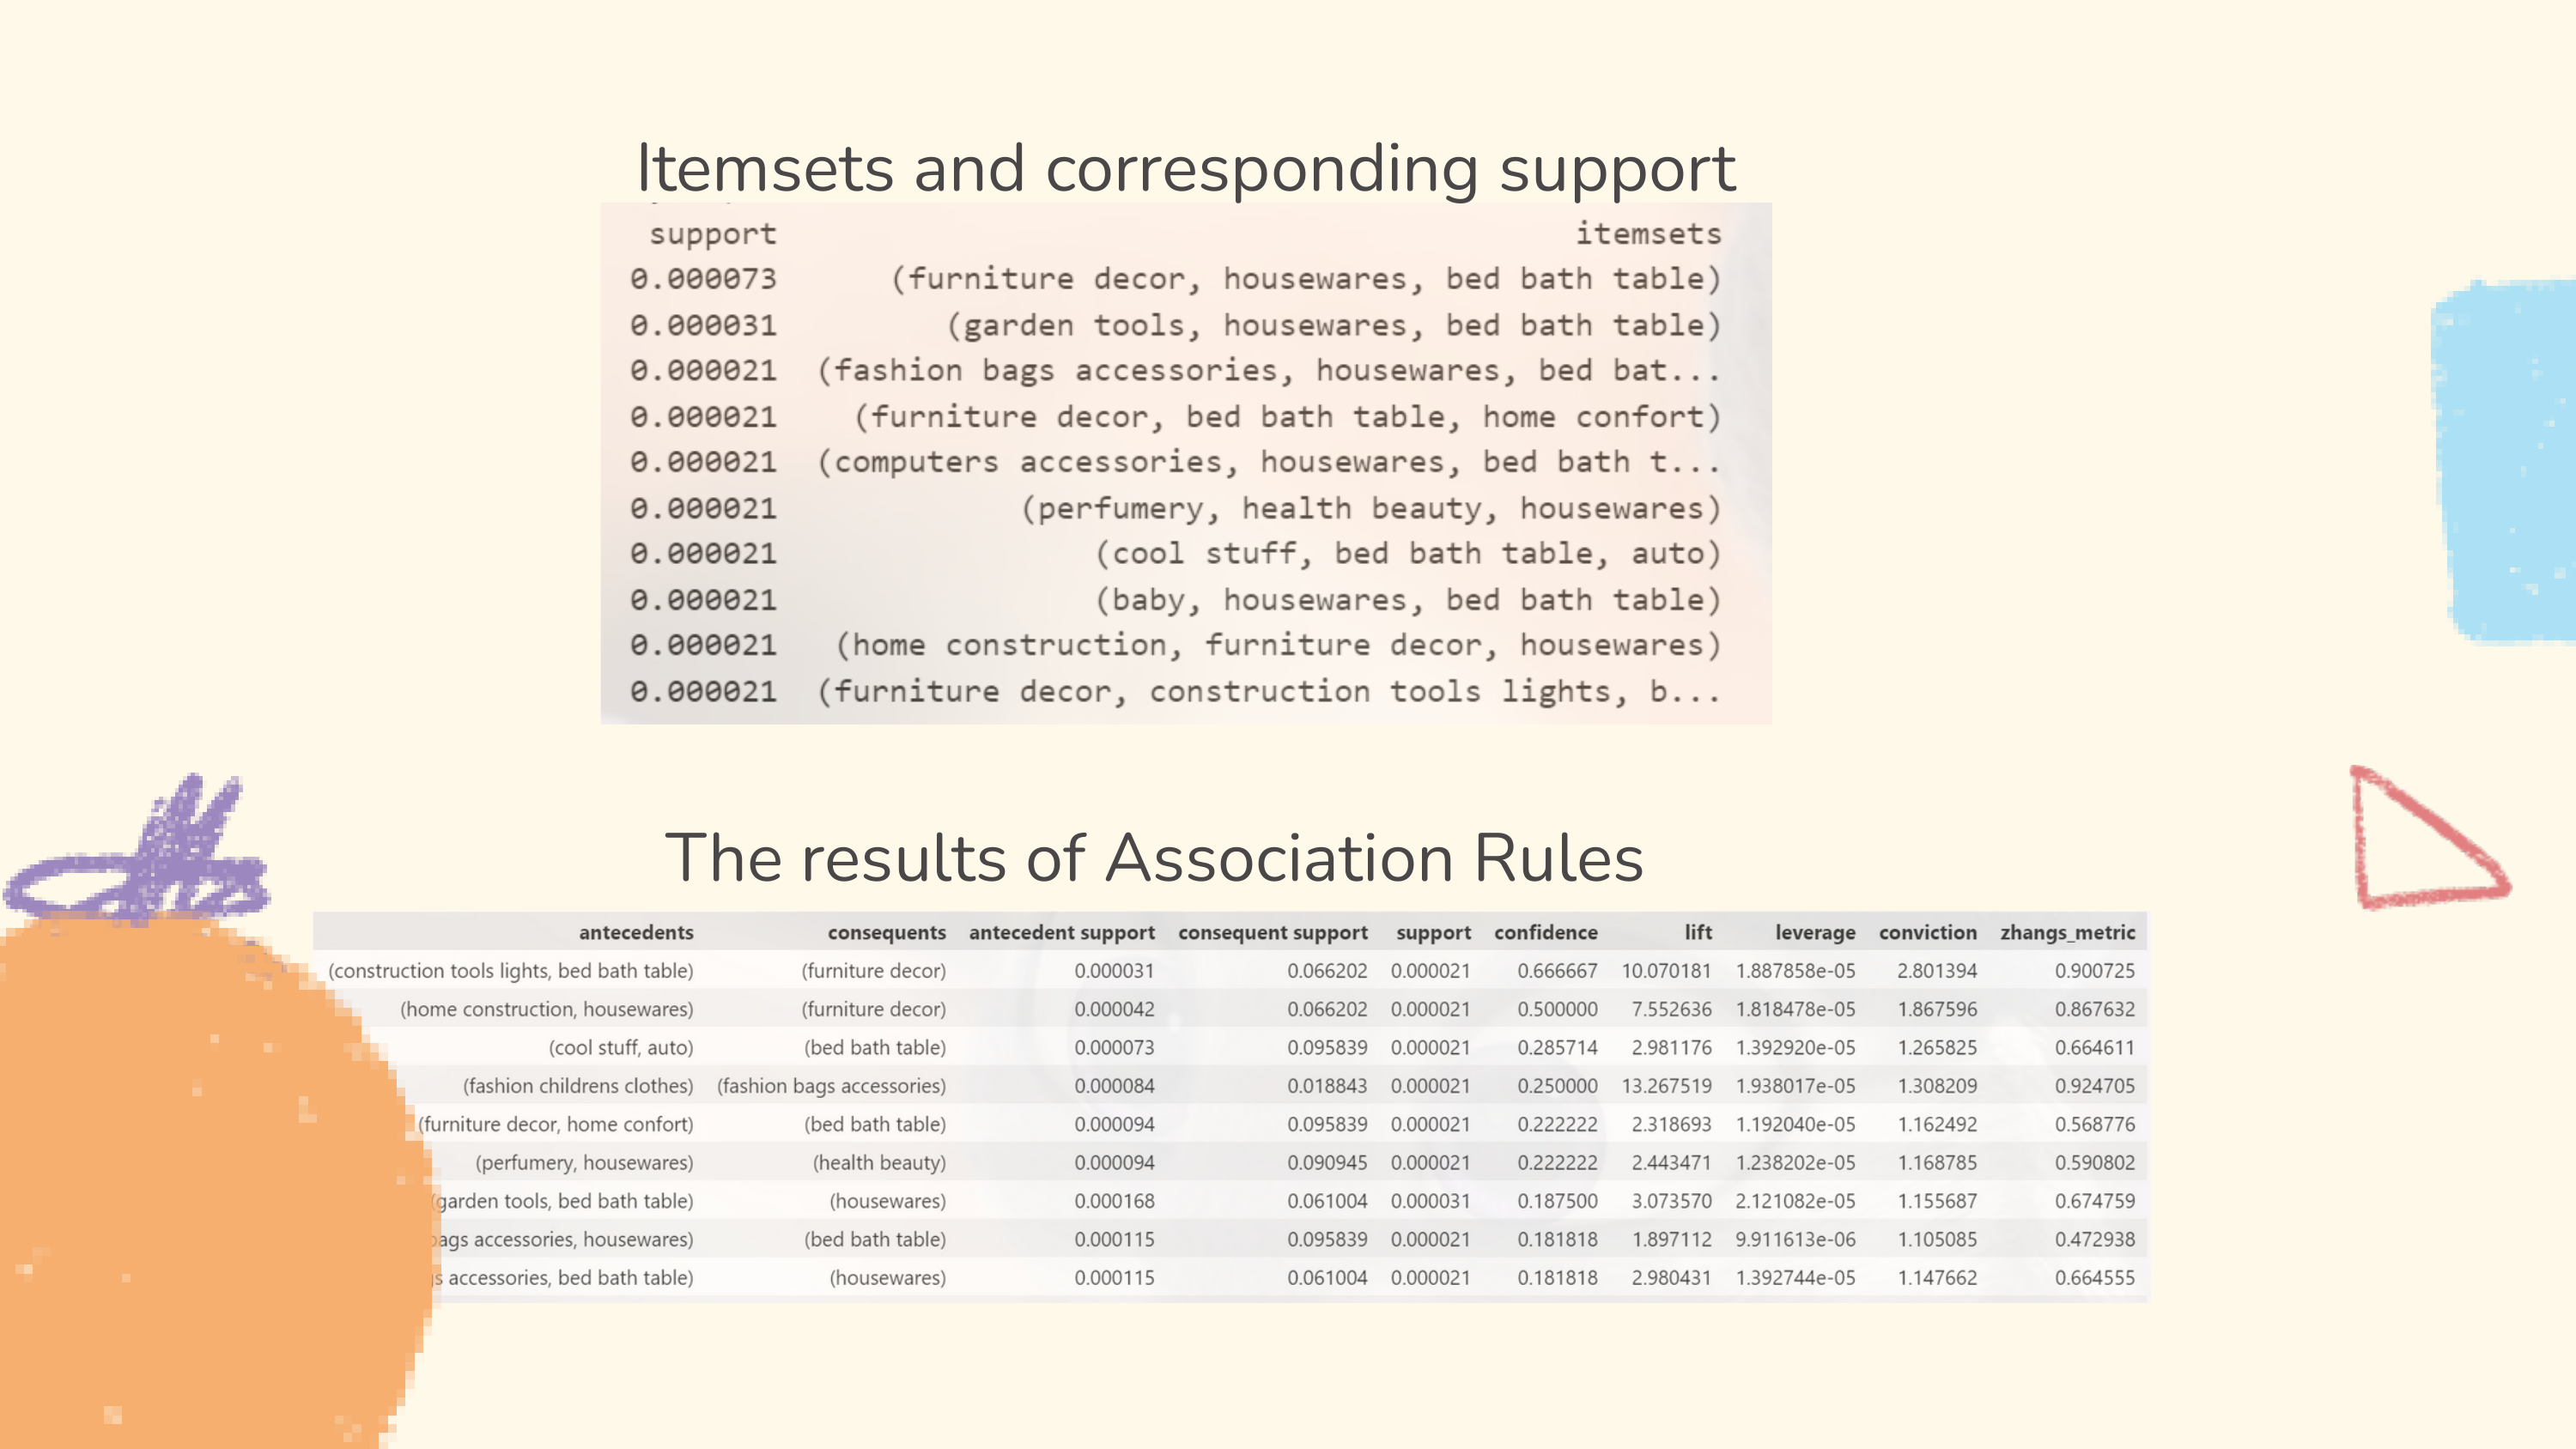

Itemsets and corresponding support

The results of Association Rules